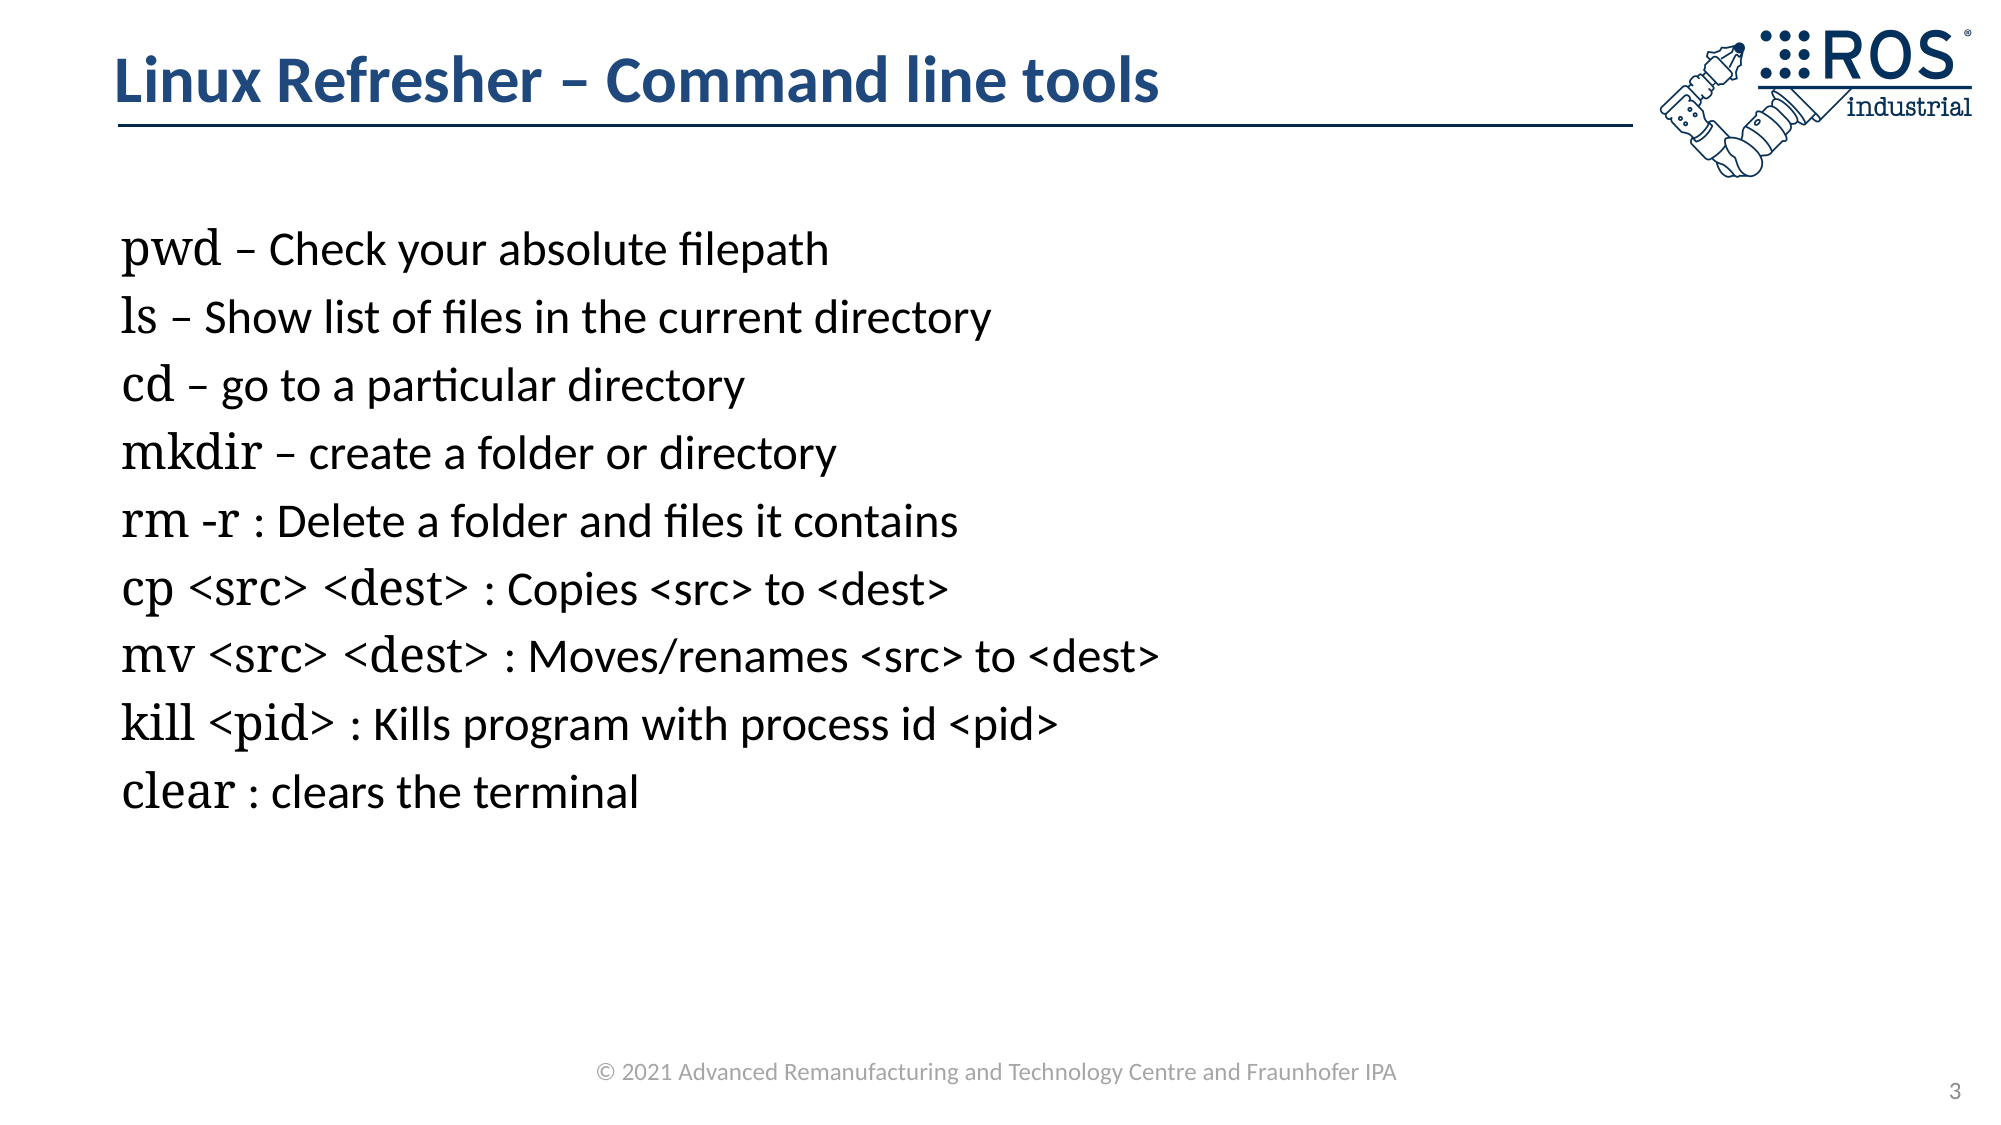

# Linux Refresher – Command line tools
pwd – Check your absolute filepath
ls – Show list of files in the current directory
cd – go to a particular directory
mkdir – create a folder or directory
rm -r : Delete a folder and files it contains
cp <src> <dest> : Copies <src> to <dest>
mv <src> <dest> : Moves/renames <src> to <dest>
kill <pid> : Kills program with process id <pid>
clear : clears the terminal

3